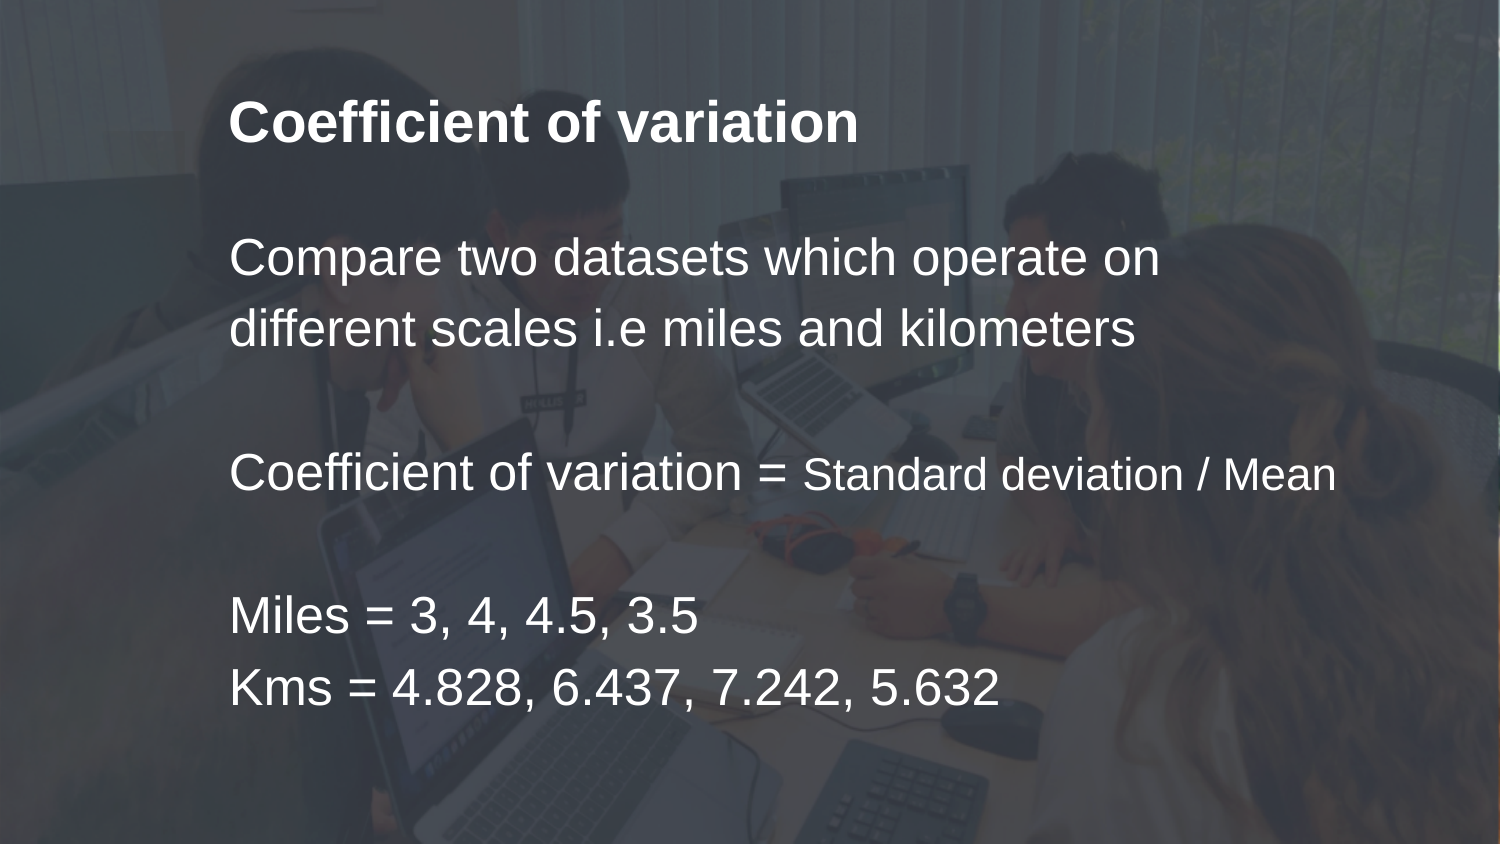

# Coefficient of variation
Compare two datasets which operate on different scales i.e miles and kilometers

Coefficient of variation = Standard deviation / Mean

Miles = 3, 4, 4.5, 3.5
Kms = 4.828, 6.437, 7.242, 5.632